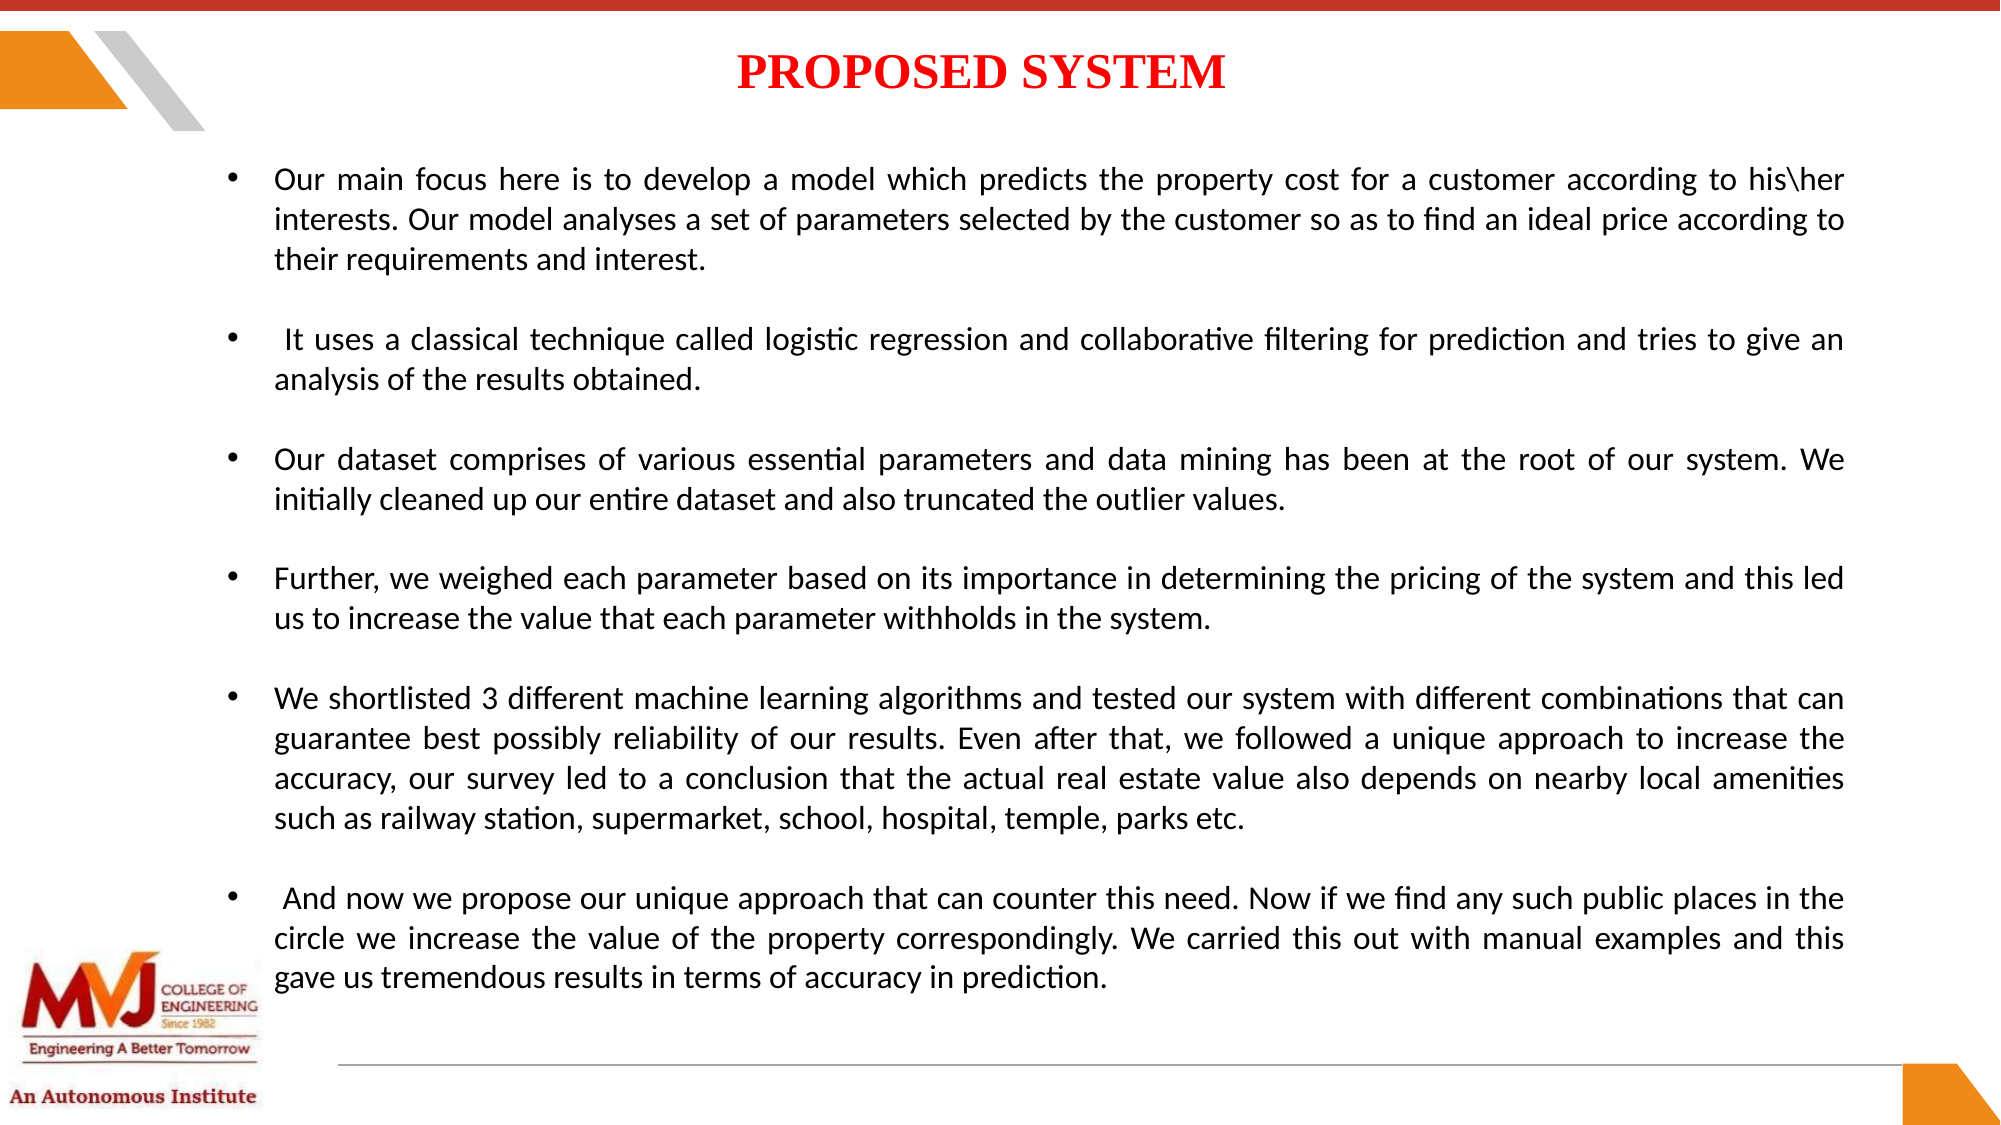

# PROPOSED SYSTEM
Our main focus here is to develop a model which predicts the property cost for a customer according to his\her interests. Our model analyses a set of parameters selected by the customer so as to find an ideal price according to their requirements and interest.

 It uses a classical technique called logistic regression and collaborative filtering for prediction and tries to give an analysis of the results obtained.

Our dataset comprises of various essential parameters and data mining has been at the root of our system. We initially cleaned up our entire dataset and also truncated the outlier values.

Further, we weighed each parameter based on its importance in determining the pricing of the system and this led us to increase the value that each parameter withholds in the system.

We shortlisted 3 different machine learning algorithms and tested our system with different combinations that can guarantee best possibly reliability of our results. Even after that, we followed a unique approach to increase the accuracy, our survey led to a conclusion that the actual real estate value also depends on nearby local amenities such as railway station, supermarket, school, hospital, temple, parks etc.

 And now we propose our unique approach that can counter this need. Now if we find any such public places in the circle we increase the value of the property correspondingly. We carried this out with manual examples and this gave us tremendous results in terms of accuracy in prediction.